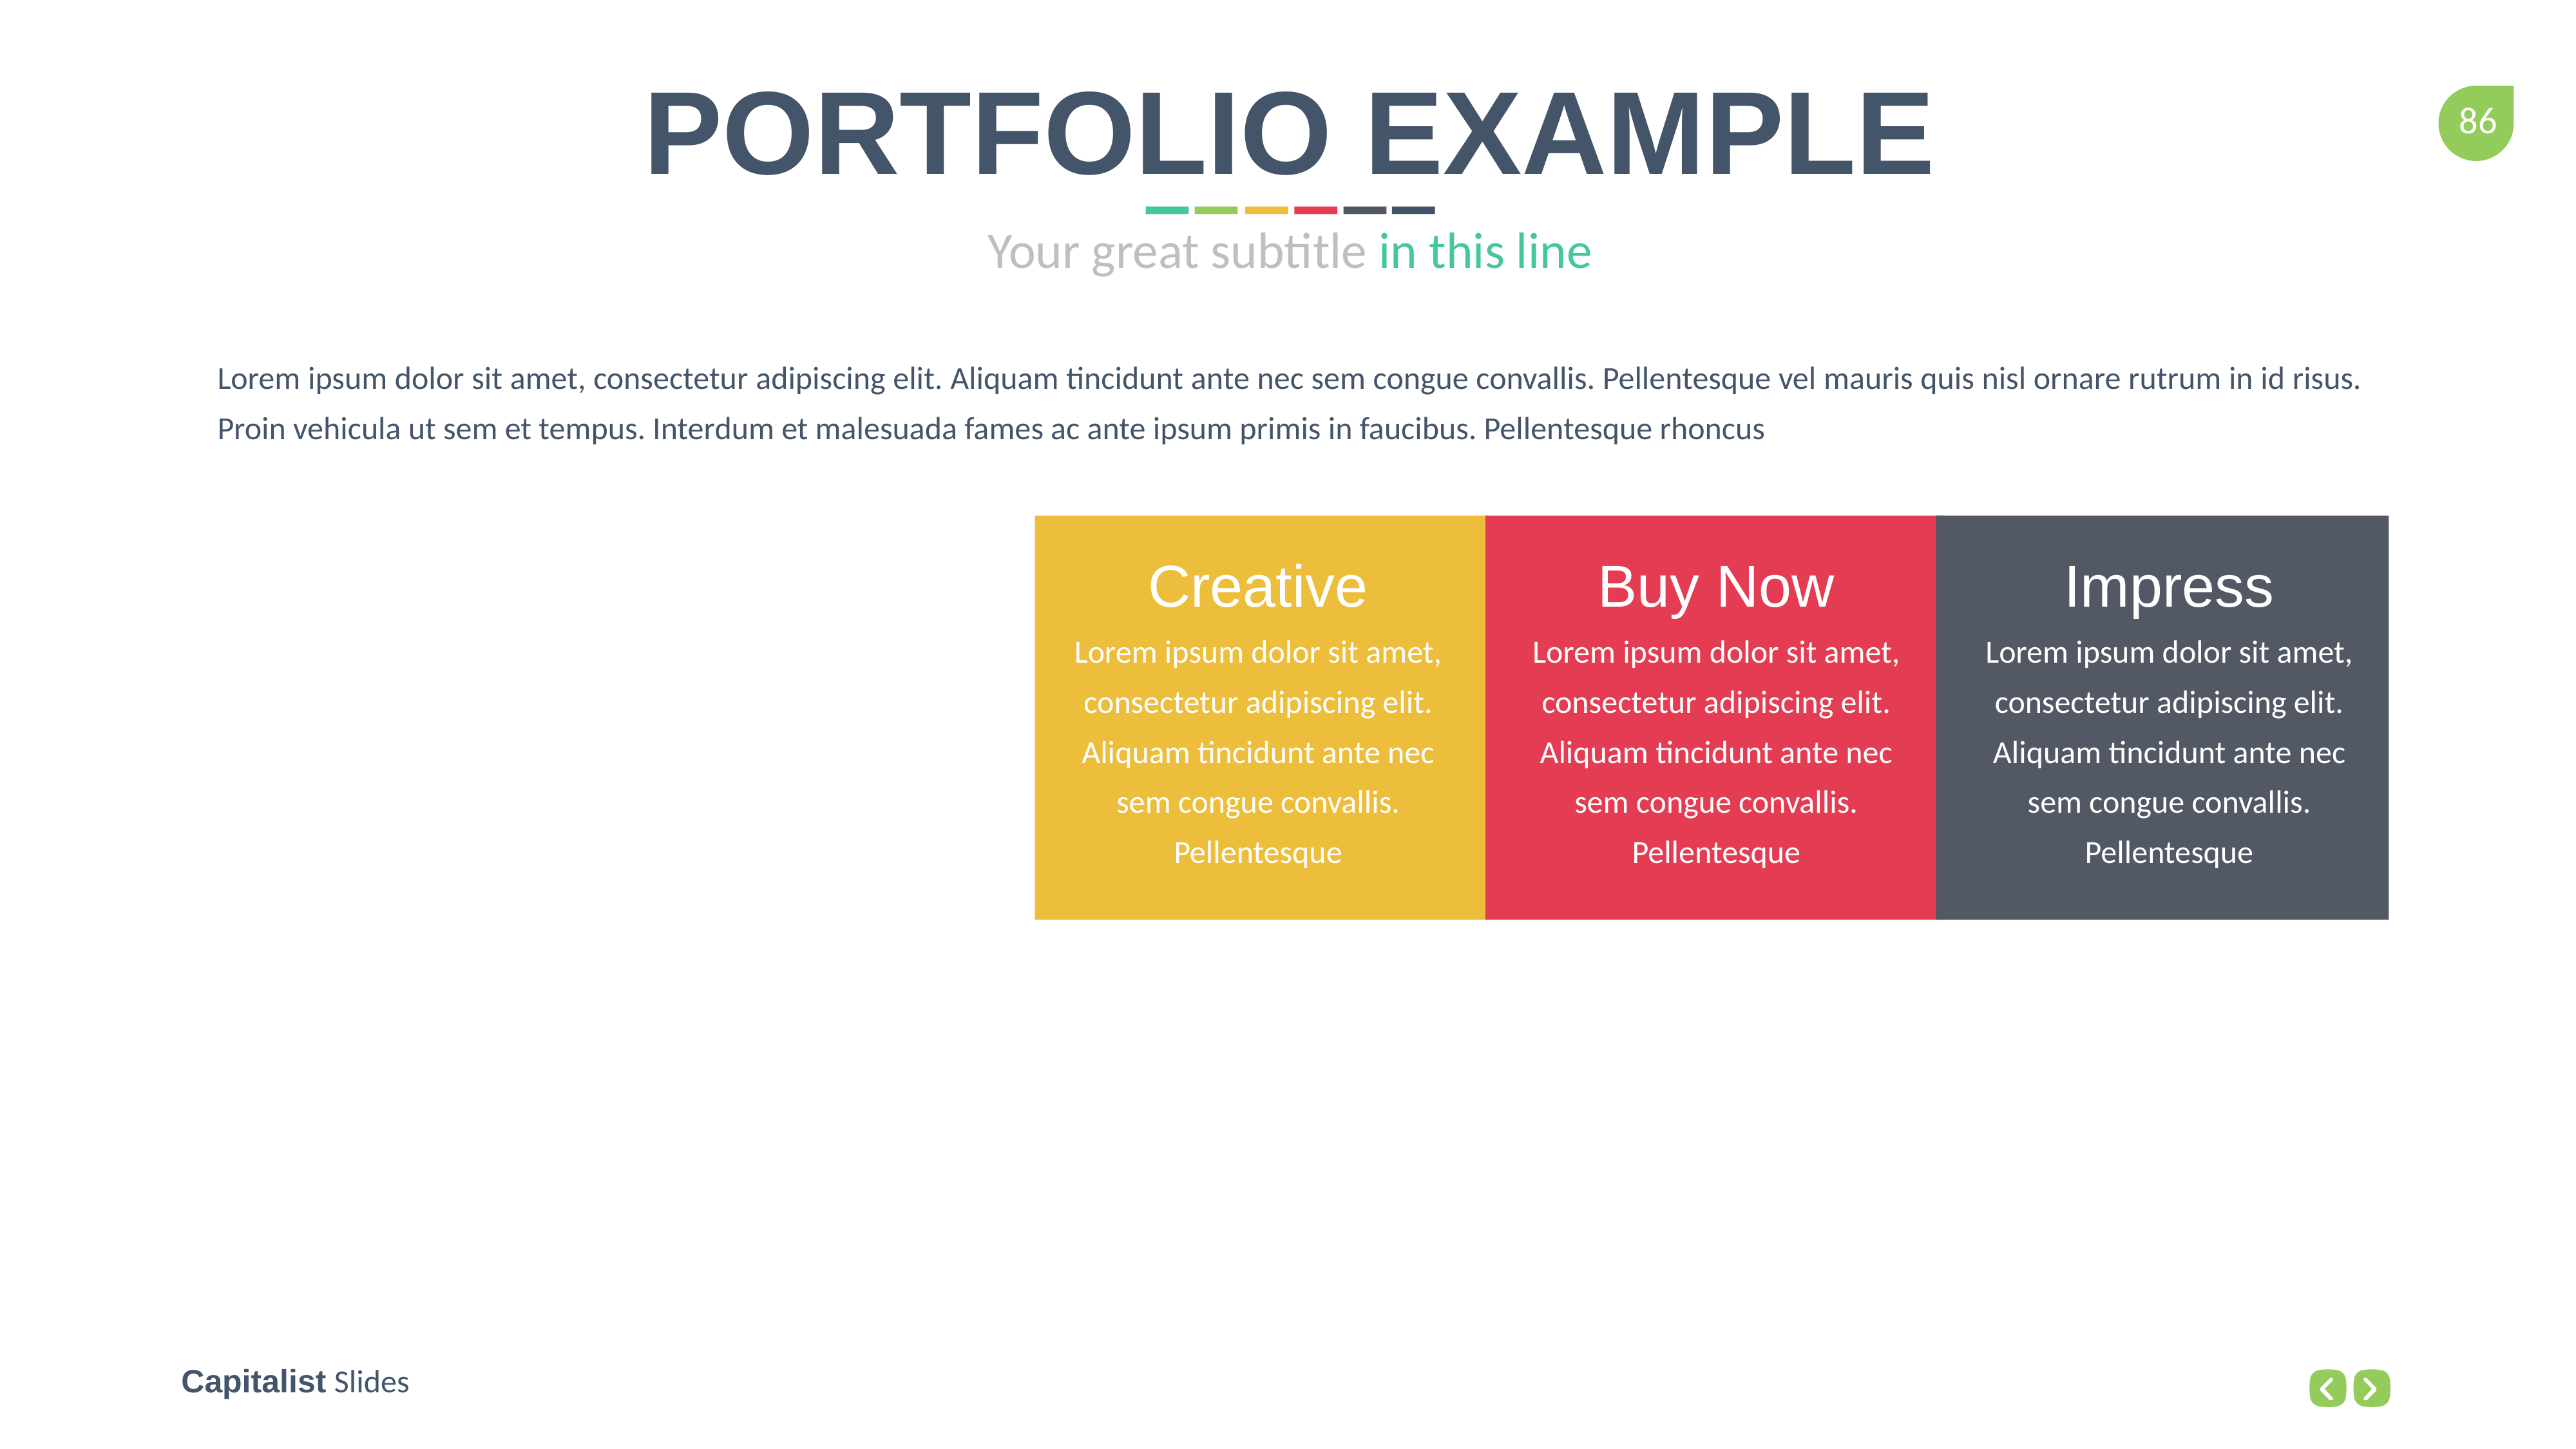

PORTFOLIO EXAMPLE

Your great subtitle in this line
Lorem ipsum dolor sit amet, consectetur adipiscing elit. Aliquam tincidunt ante nec sem congue convallis. Pellentesque vel mauris quis nisl ornare rutrum in id risus. Proin vehicula ut sem et tempus. Interdum et malesuada fames ac ante ipsum primis in faucibus. Pellentesque rhoncus

Creative
Lorem ipsum dolor sit amet, consectetur adipiscing elit. Aliquam tincidunt ante nec sem congue convallis. Pellentesque
Buy Now
Lorem ipsum dolor sit amet, consectetur adipiscing elit. Aliquam tincidunt ante nec sem congue convallis. Pellentesque
Impress
Lorem ipsum dolor sit amet, consectetur adipiscing elit. Aliquam tincidunt ante nec sem congue convallis. Pellentesque